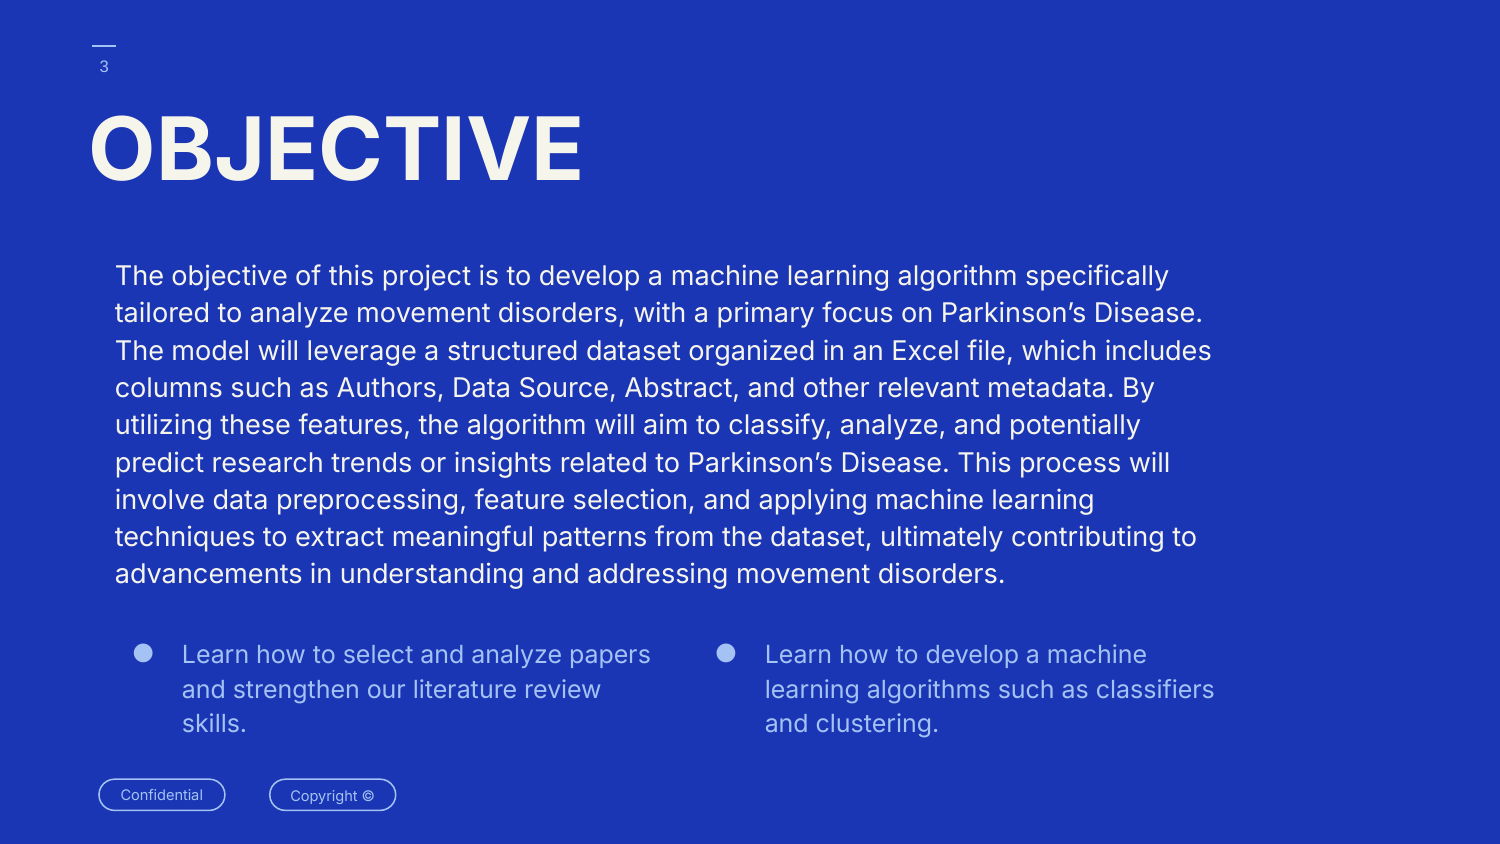

3
# OBJECTIVE
The objective of this project is to develop a machine learning algorithm specifically tailored to analyze movement disorders, with a primary focus on Parkinson’s Disease. The model will leverage a structured dataset organized in an Excel file, which includes columns such as Authors, Data Source, Abstract, and other relevant metadata. By utilizing these features, the algorithm will aim to classify, analyze, and potentially predict research trends or insights related to Parkinson’s Disease. This process will involve data preprocessing, feature selection, and applying machine learning techniques to extract meaningful patterns from the dataset, ultimately contributing to advancements in understanding and addressing movement disorders.

Learn how to select and analyze papers and strengthen our literature review skills.
Learn how to develop a machine learning algorithms such as classifiers and clustering.